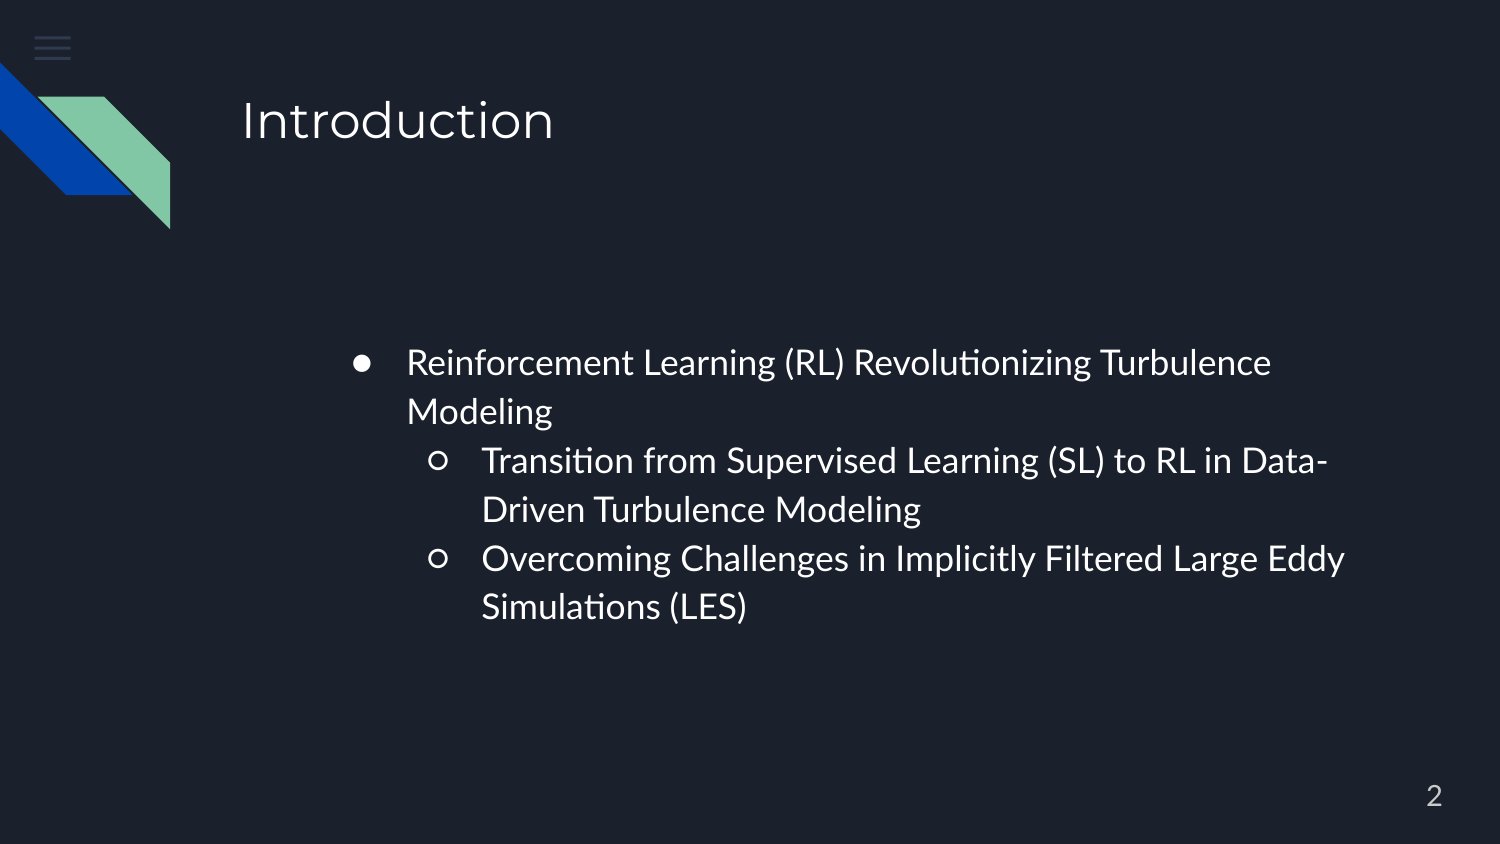

# Introduction

Reinforcement Learning (RL) Revolutionizing Turbulence Modeling
Transition from Supervised Learning (SL) to RL in Data-Driven Turbulence Modeling
Overcoming Challenges in Implicitly Filtered Large Eddy Simulations (LES)

2